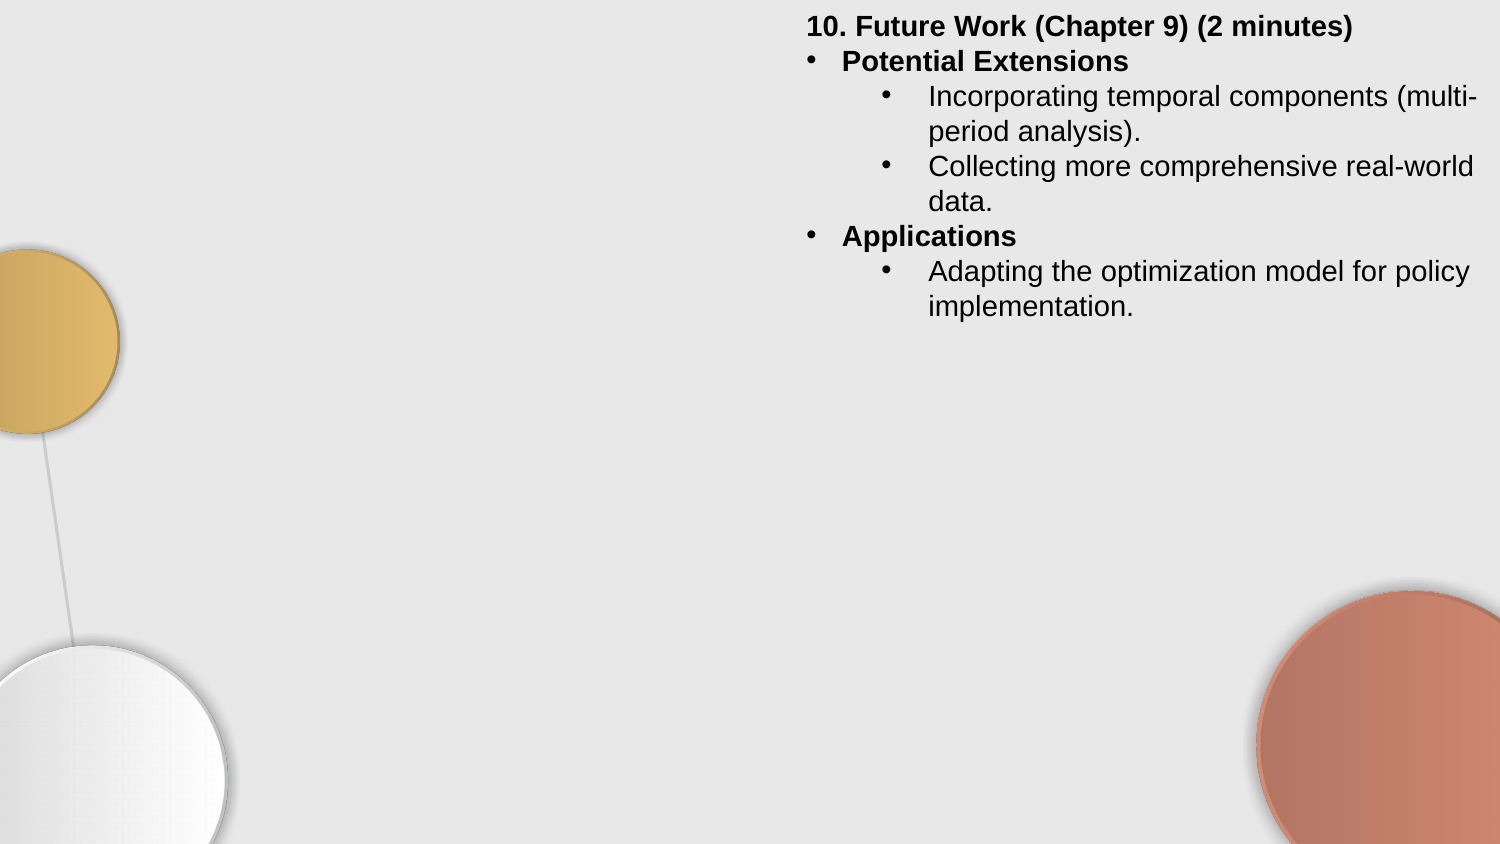

10. Future Work (Chapter 9) (2 minutes)
Potential Extensions
Incorporating temporal components (multi-period analysis).
Collecting more comprehensive real-world data.
Applications
Adapting the optimization model for policy implementation.

#